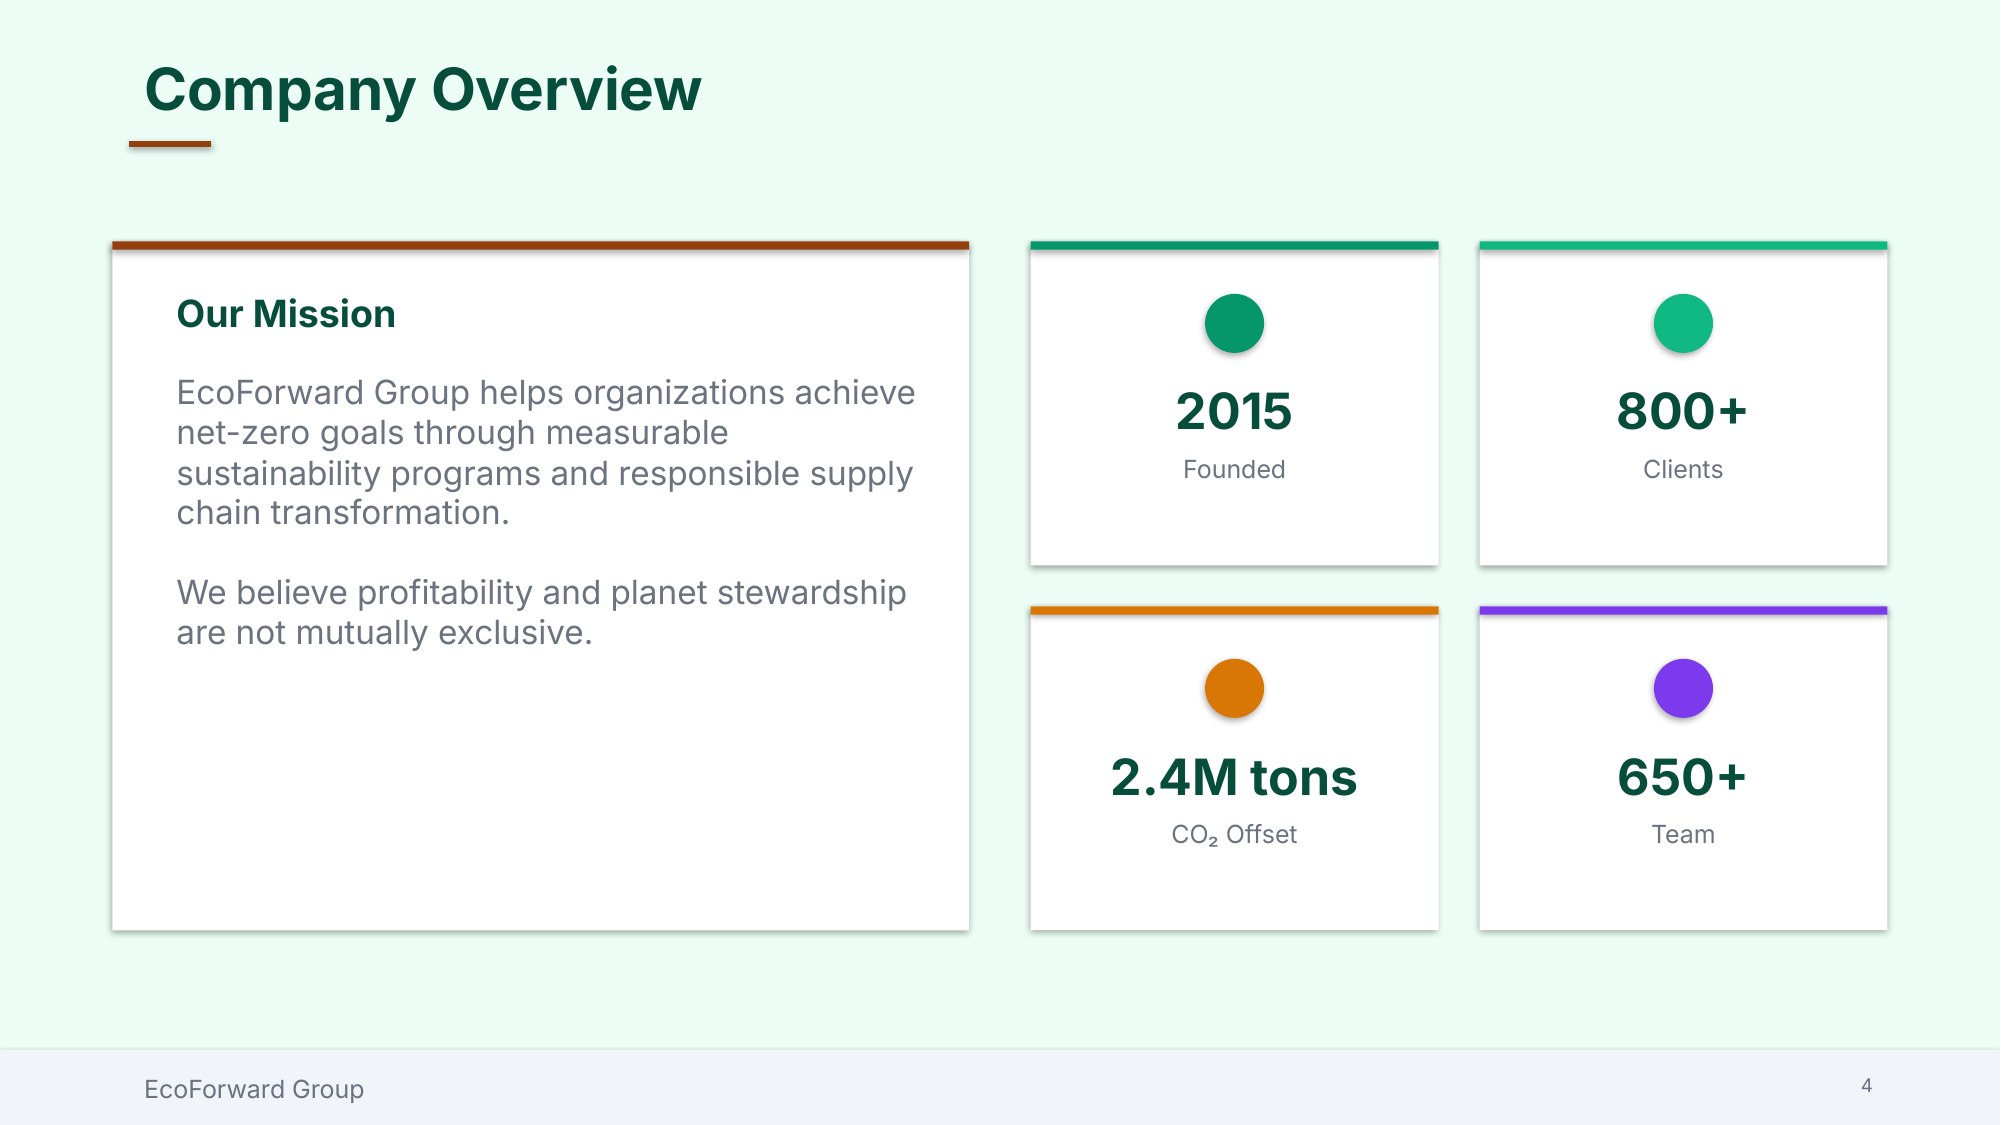

Company Overview

Our Mission

EcoForward Group helps organizations achieve net-zero goals through measurable sustainability programs and responsible supply chain transformation.

We believe profitability and planet stewardship are not mutually exclusive.
2015
800+
Founded
Clients

2.4M tons
650+
CO₂ Offset
Team

EcoForward Group
4